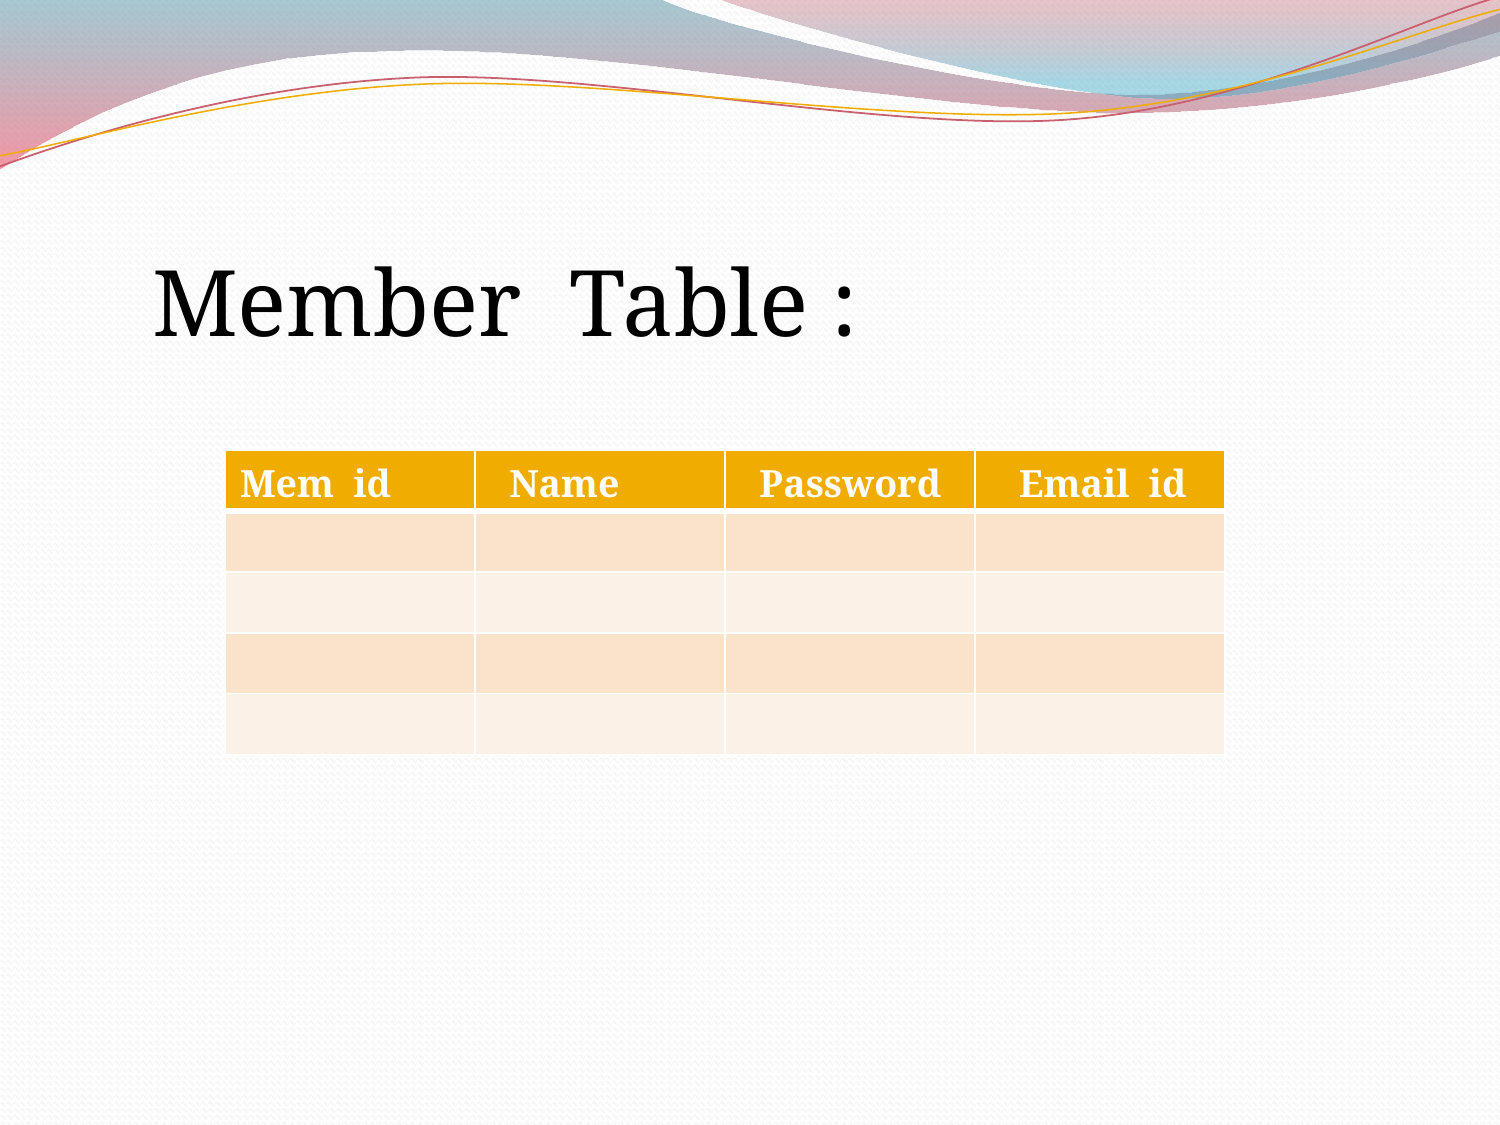

Member  Table :
| Mem id | Name | Password | Email id |
| --- | --- | --- | --- |
|  |  |  |  |
|  |  |  |  |
|  |  |  |  |
|  |  |  |  |